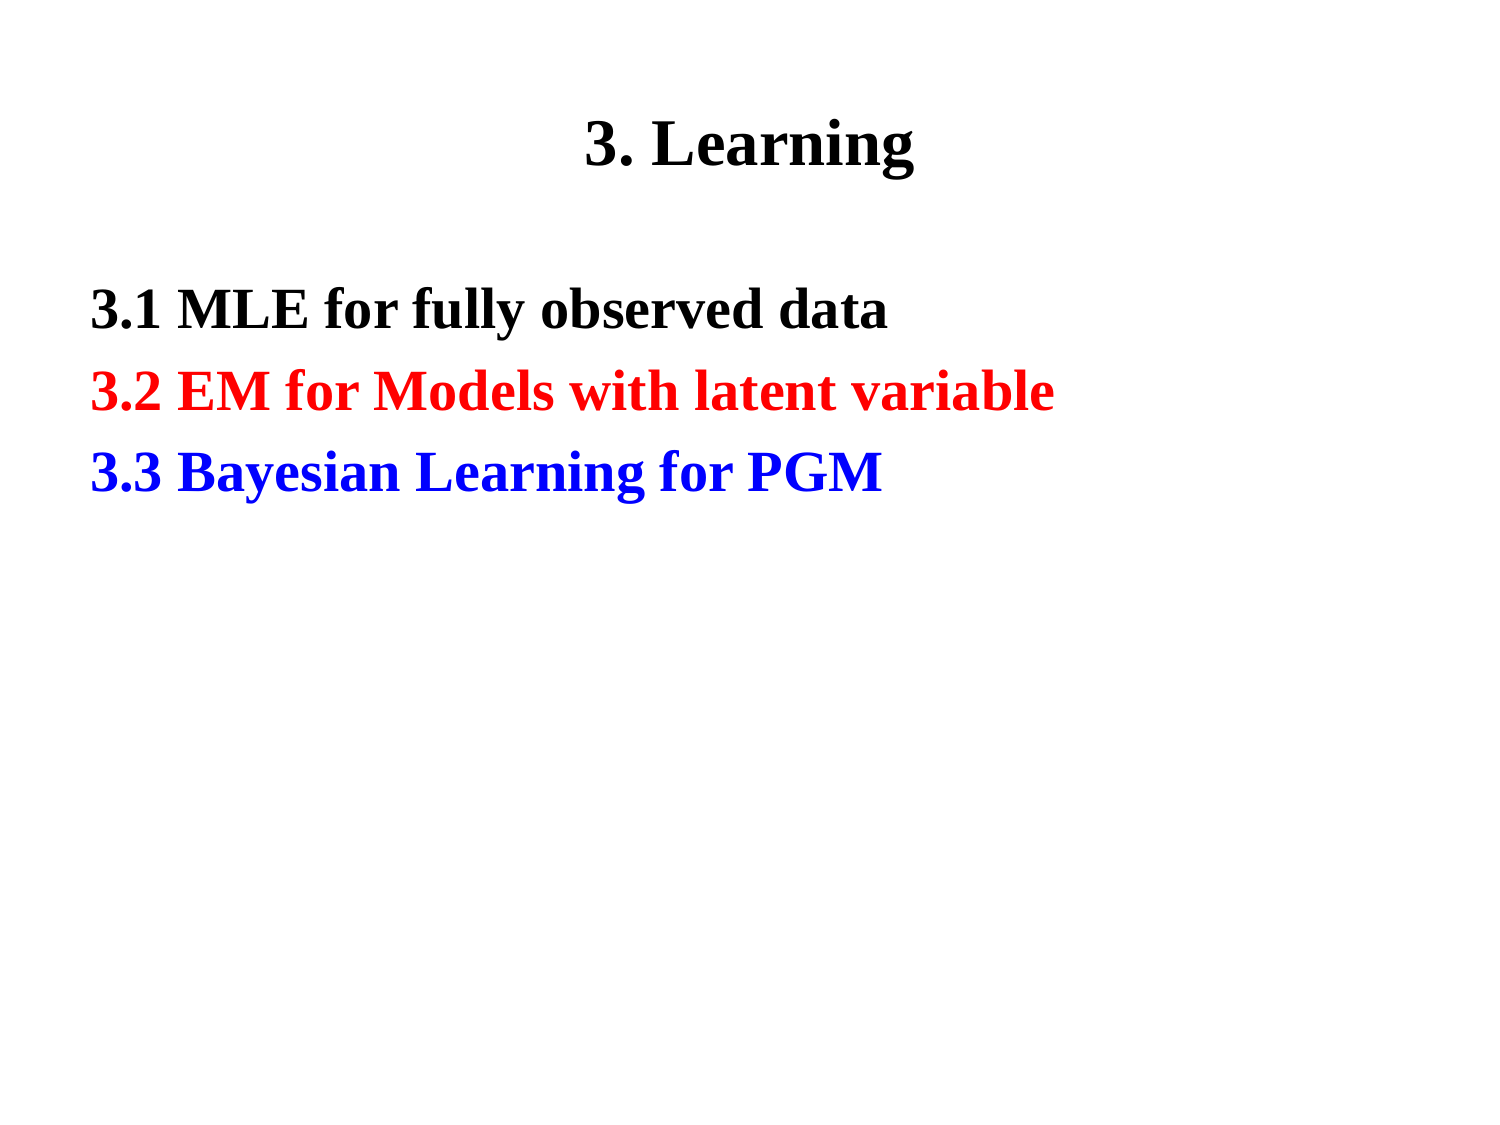

# 3. Learning
3.1 MLE for fully observed data
3.2 EM for Models with latent variable
3.3 Bayesian Learning for PGM